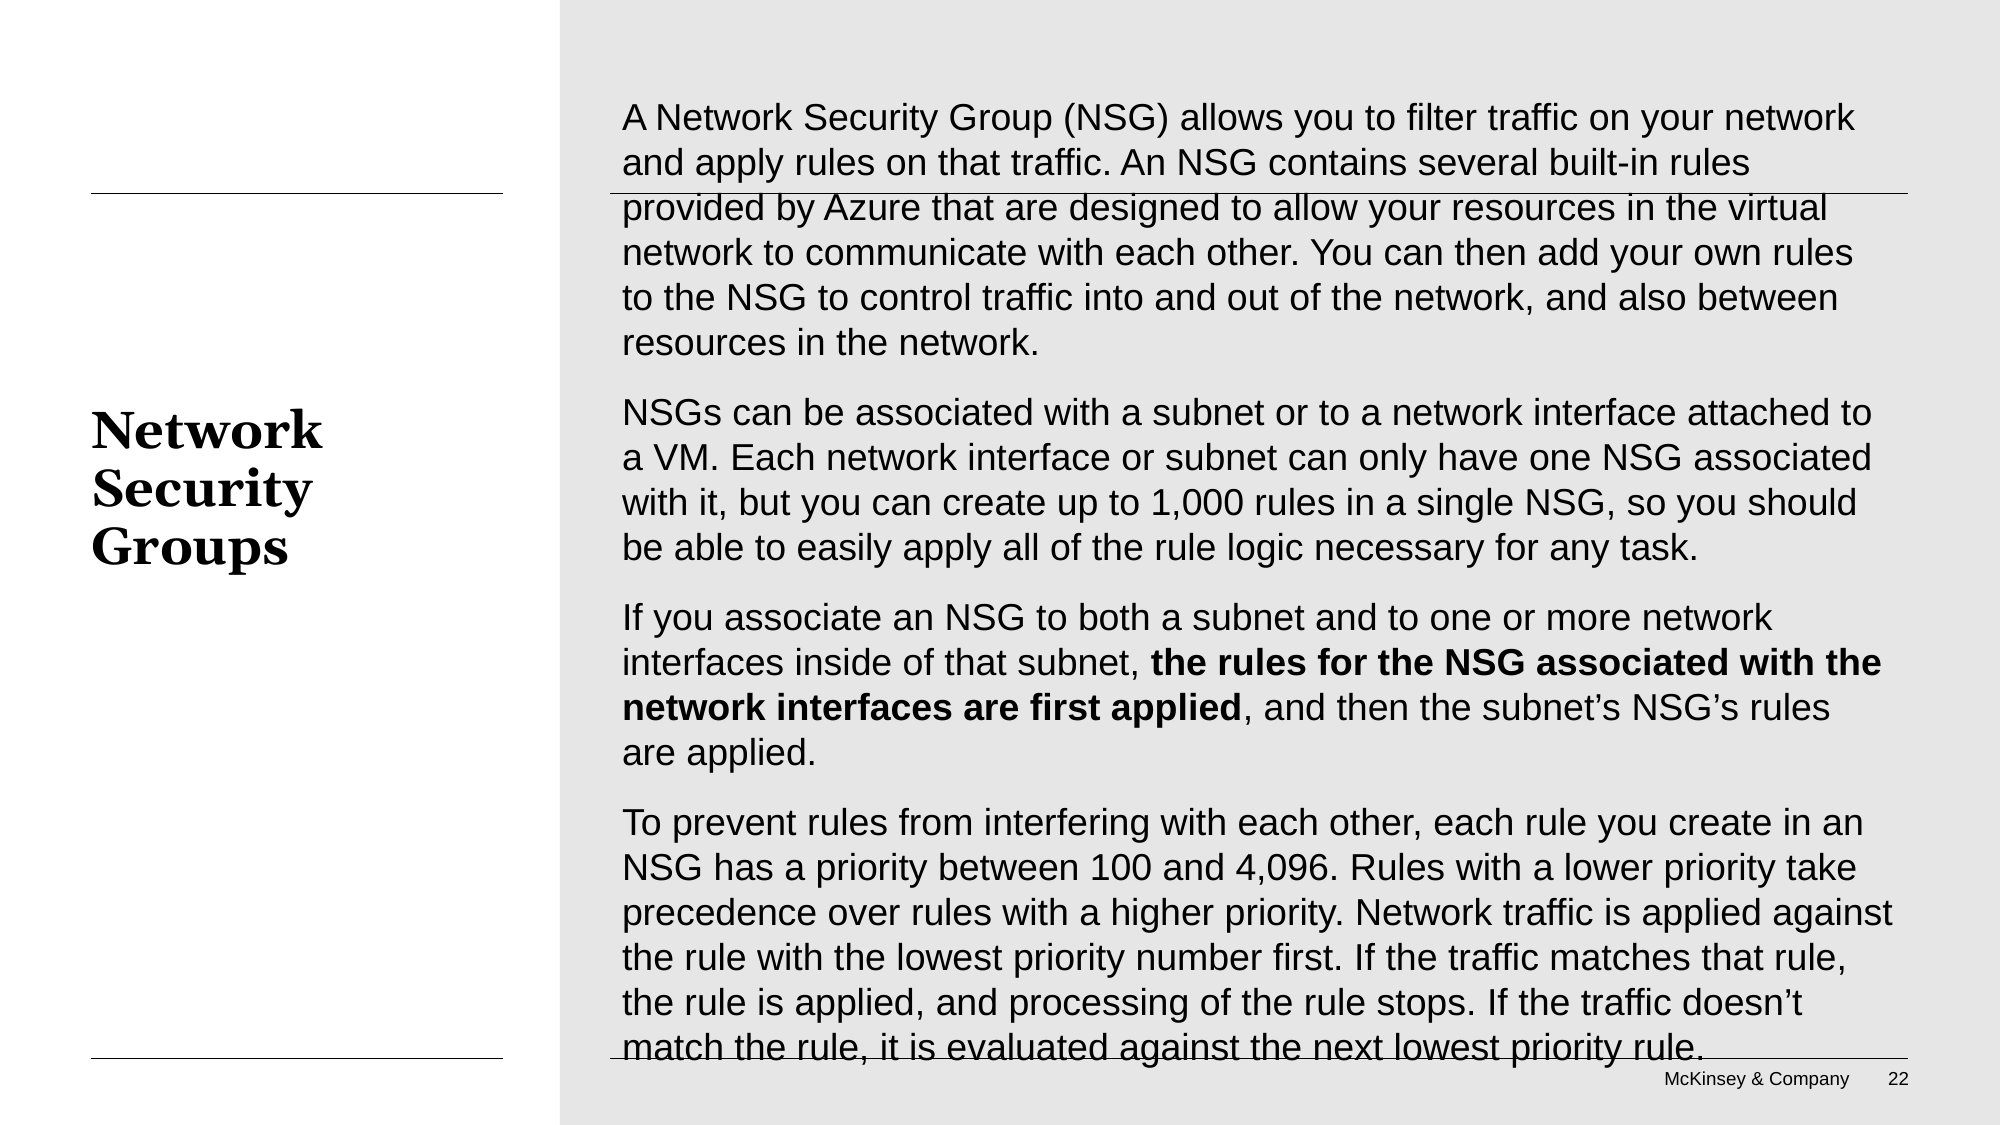

A Network Security Group (NSG) allows you to filter traffic on your network and apply rules on that traffic. An NSG contains several built-in rules provided by Azure that are designed to allow your resources in the virtual network to communicate with each other. You can then add your own rules to the NSG to control traffic into and out of the network, and also between resources in the network.
NSGs can be associated with a subnet or to a network interface attached to a VM. Each network interface or subnet can only have one NSG associated with it, but you can create up to 1,000 rules in a single NSG, so you should be able to easily apply all of the rule logic necessary for any task.
If you associate an NSG to both a subnet and to one or more network interfaces inside of that subnet, the rules for the NSG associated with the network interfaces are first applied, and then the subnet’s NSG’s rules are applied.
To prevent rules from interfering with each other, each rule you create in an NSG has a priority between 100 and 4,096. Rules with a lower priority take precedence over rules with a higher priority. Network traffic is applied against the rule with the lowest priority number first. If the traffic matches that rule, the rule is applied, and processing of the rule stops. If the traffic doesn’t match the rule, it is evaluated against the next lowest priority rule.
# Network Security Groups